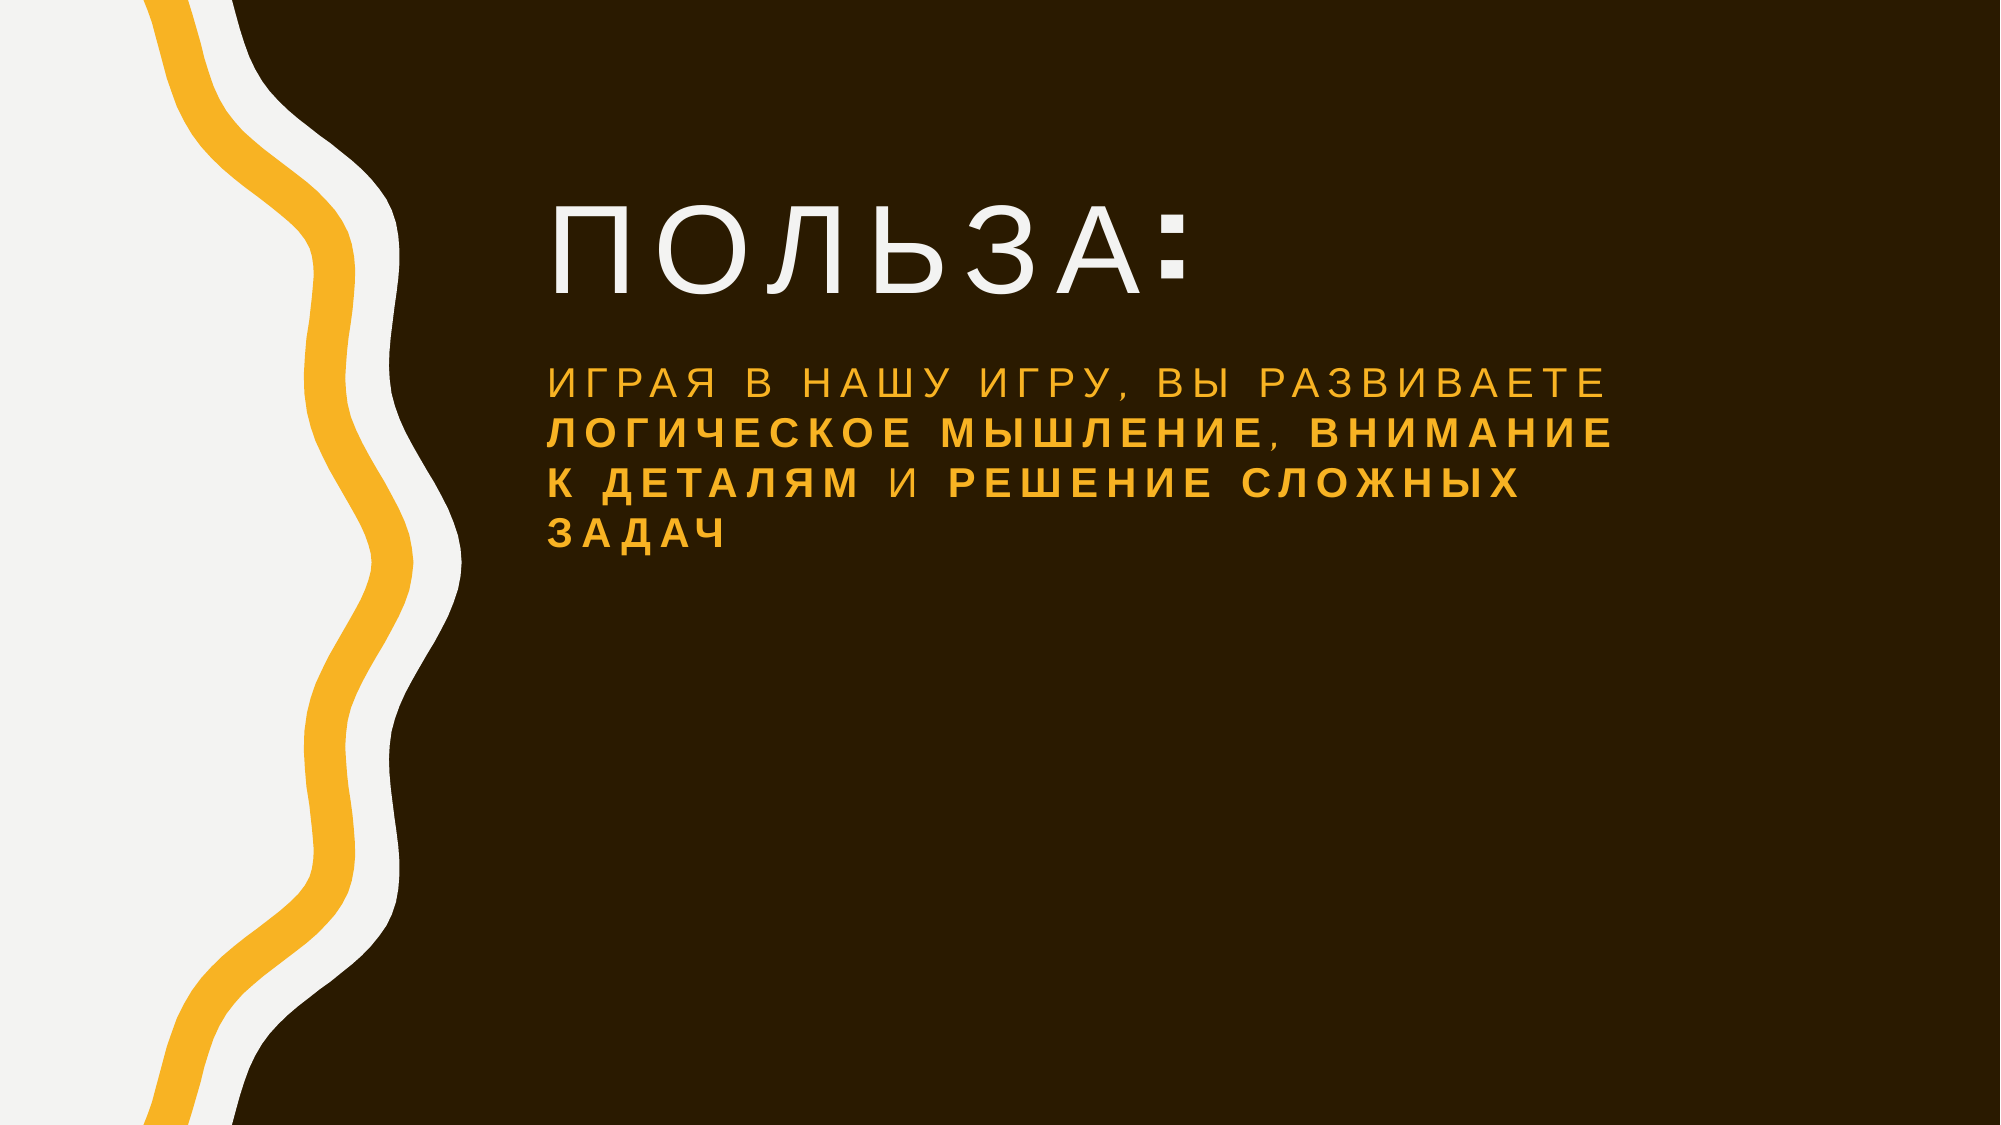

# ПОЛЬЗА:
Играя в нашу игру, вы развиваете логическое мышление, внимание к деталям и решение сложных задач